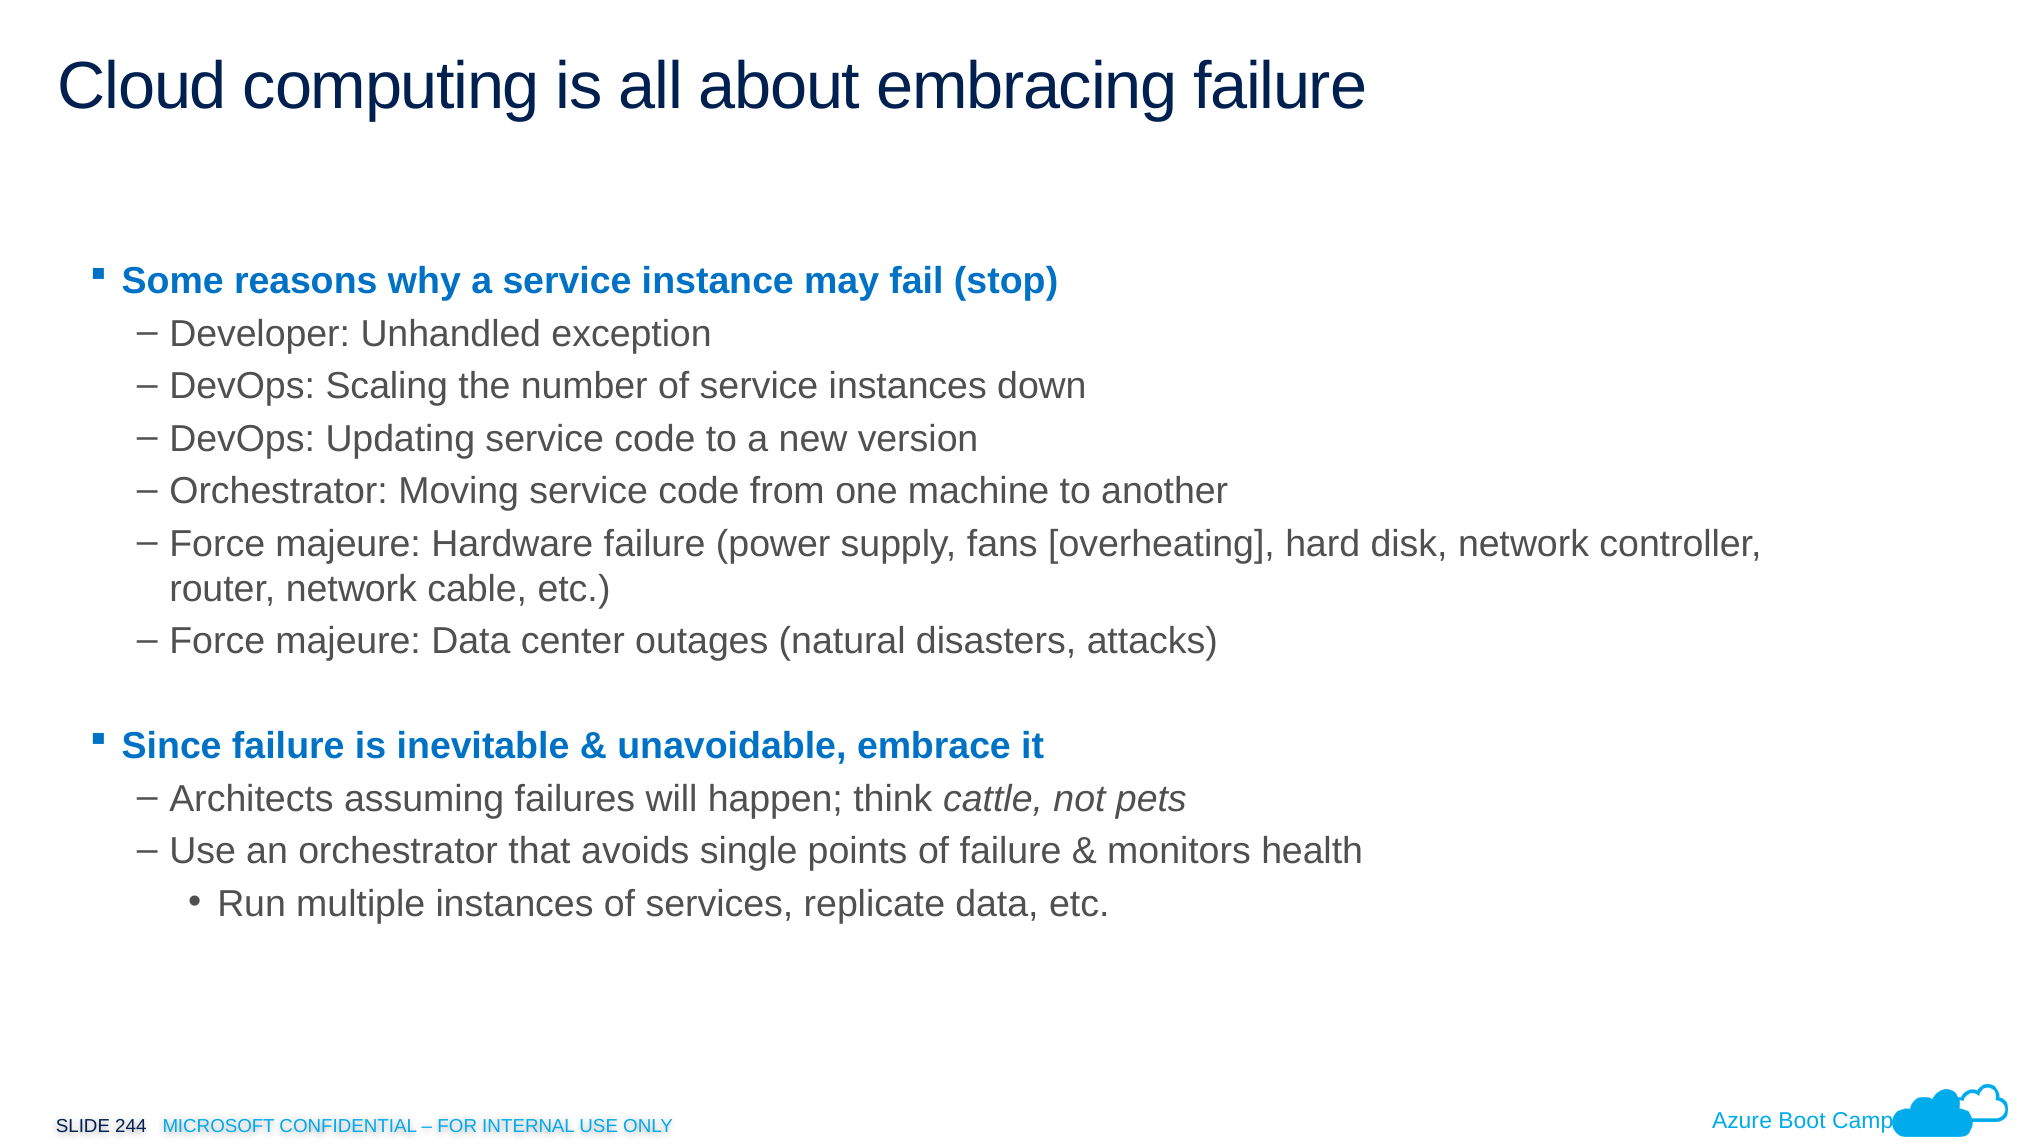

# Cloud computing is all about embracing failure
Some reasons why a service instance may fail (stop)
Developer: Unhandled exception
DevOps: Scaling the number of service instances down
DevOps: Updating service code to a new version
Orchestrator: Moving service code from one machine to another
Force majeure: Hardware failure (power supply, fans [overheating], hard disk, network controller,
router, network cable, etc.)
Force majeure: Data center outages (natural disasters, attacks)

Since failure is inevitable & unavoidable, embrace it
Architects assuming failures will happen; think cattle, not pets
Use an orchestrator that avoids single points of failure & monitors health
Run multiple instances of services, replicate data, etc.